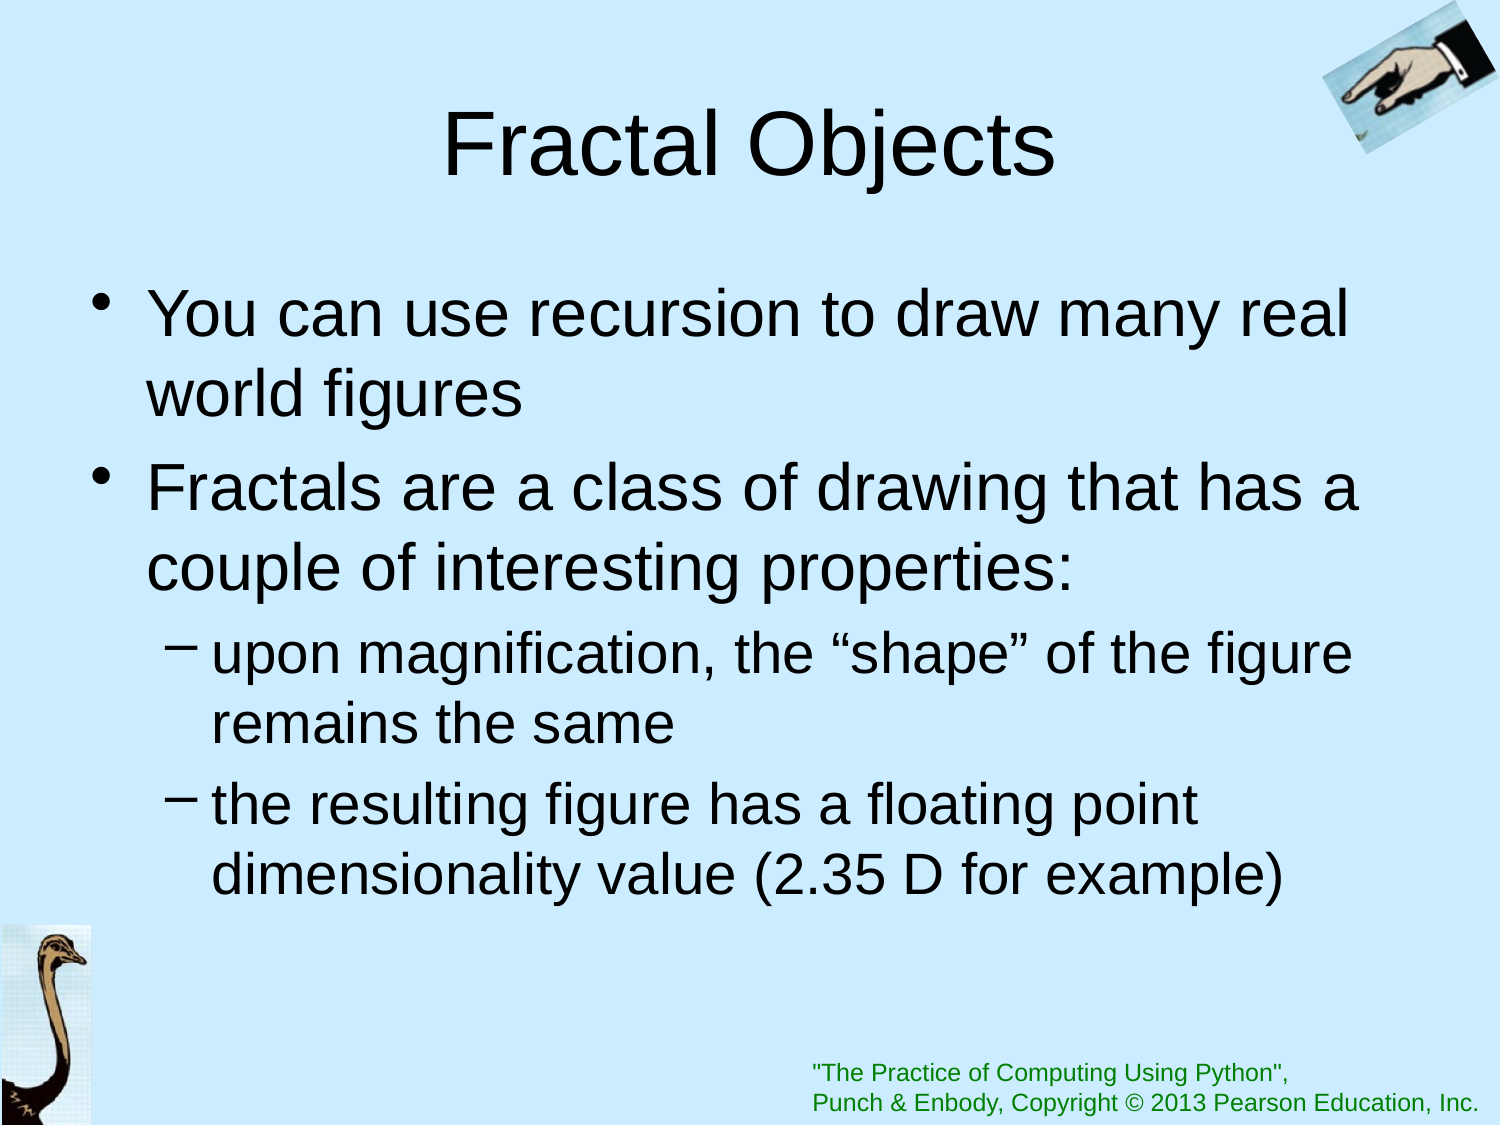

# Fractal Objects
You can use recursion to draw many real world figures
Fractals are a class of drawing that has a couple of interesting properties:
upon magnification, the “shape” of the figure remains the same
the resulting figure has a floating point dimensionality value (2.35 D for example)